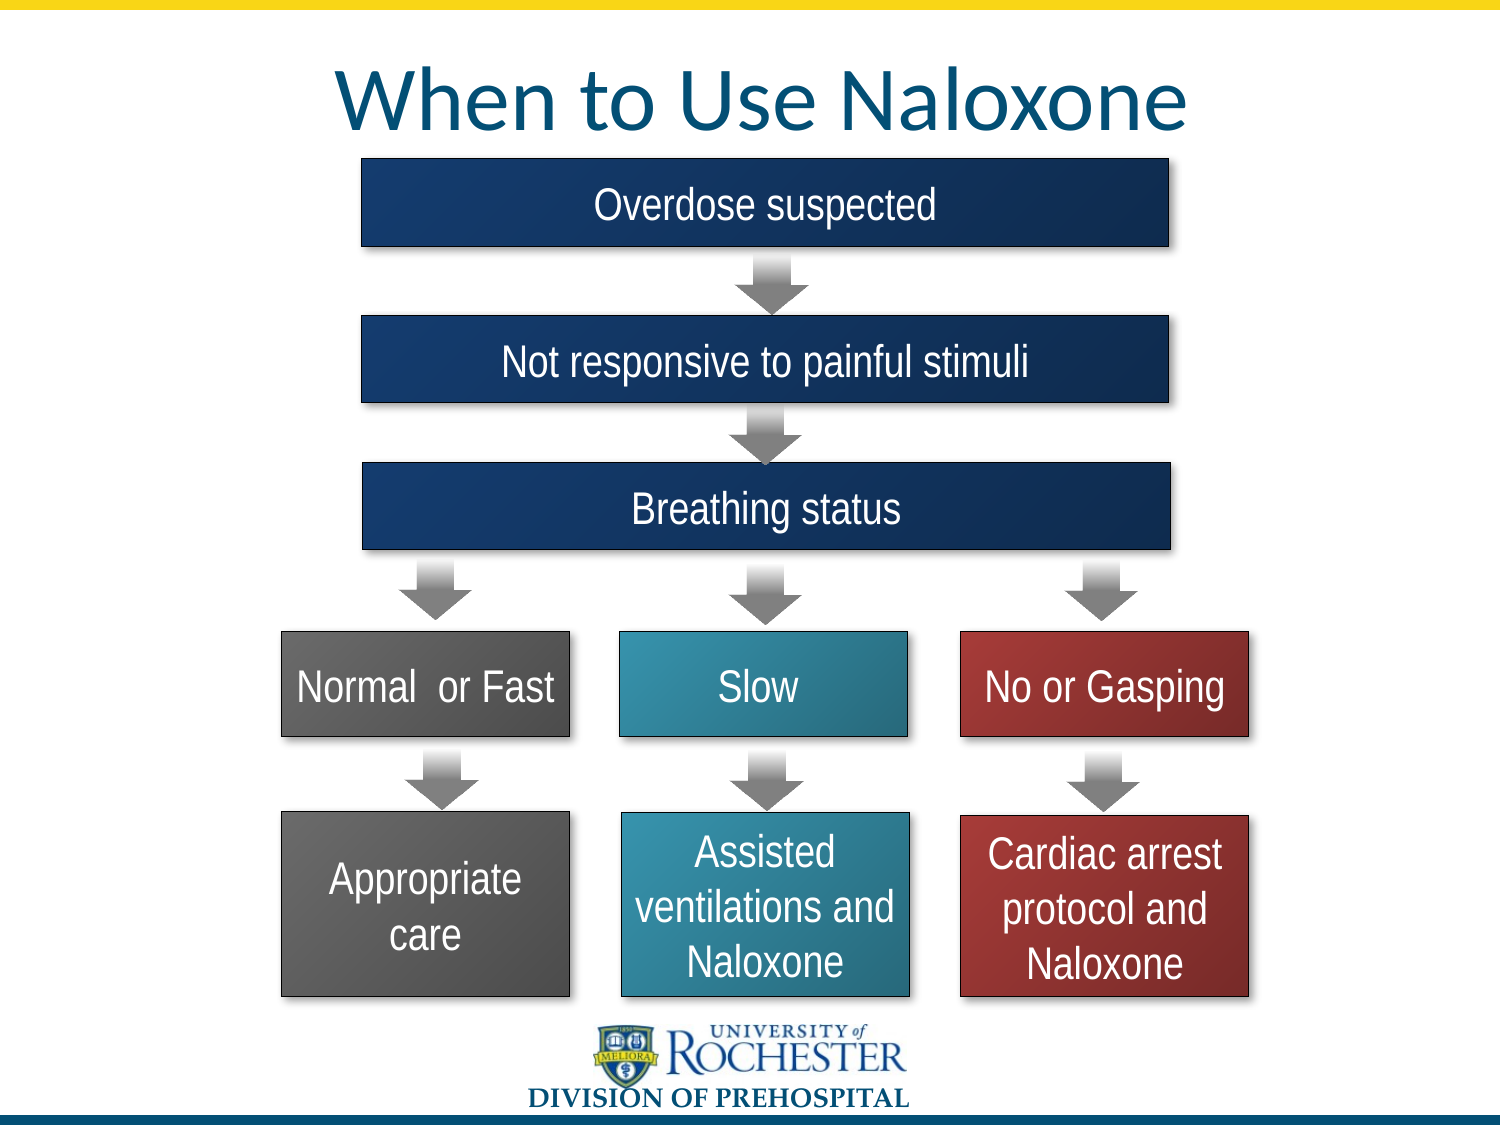

# When to Use Naloxone
Overdose suspected

Not responsive to painful stimuli

Breathing status

Normal  or Fast
Slow
No or Gasping

Appropriate care
Assisted ventilations and Naloxone
Cardiac arrest protocol and Naloxone